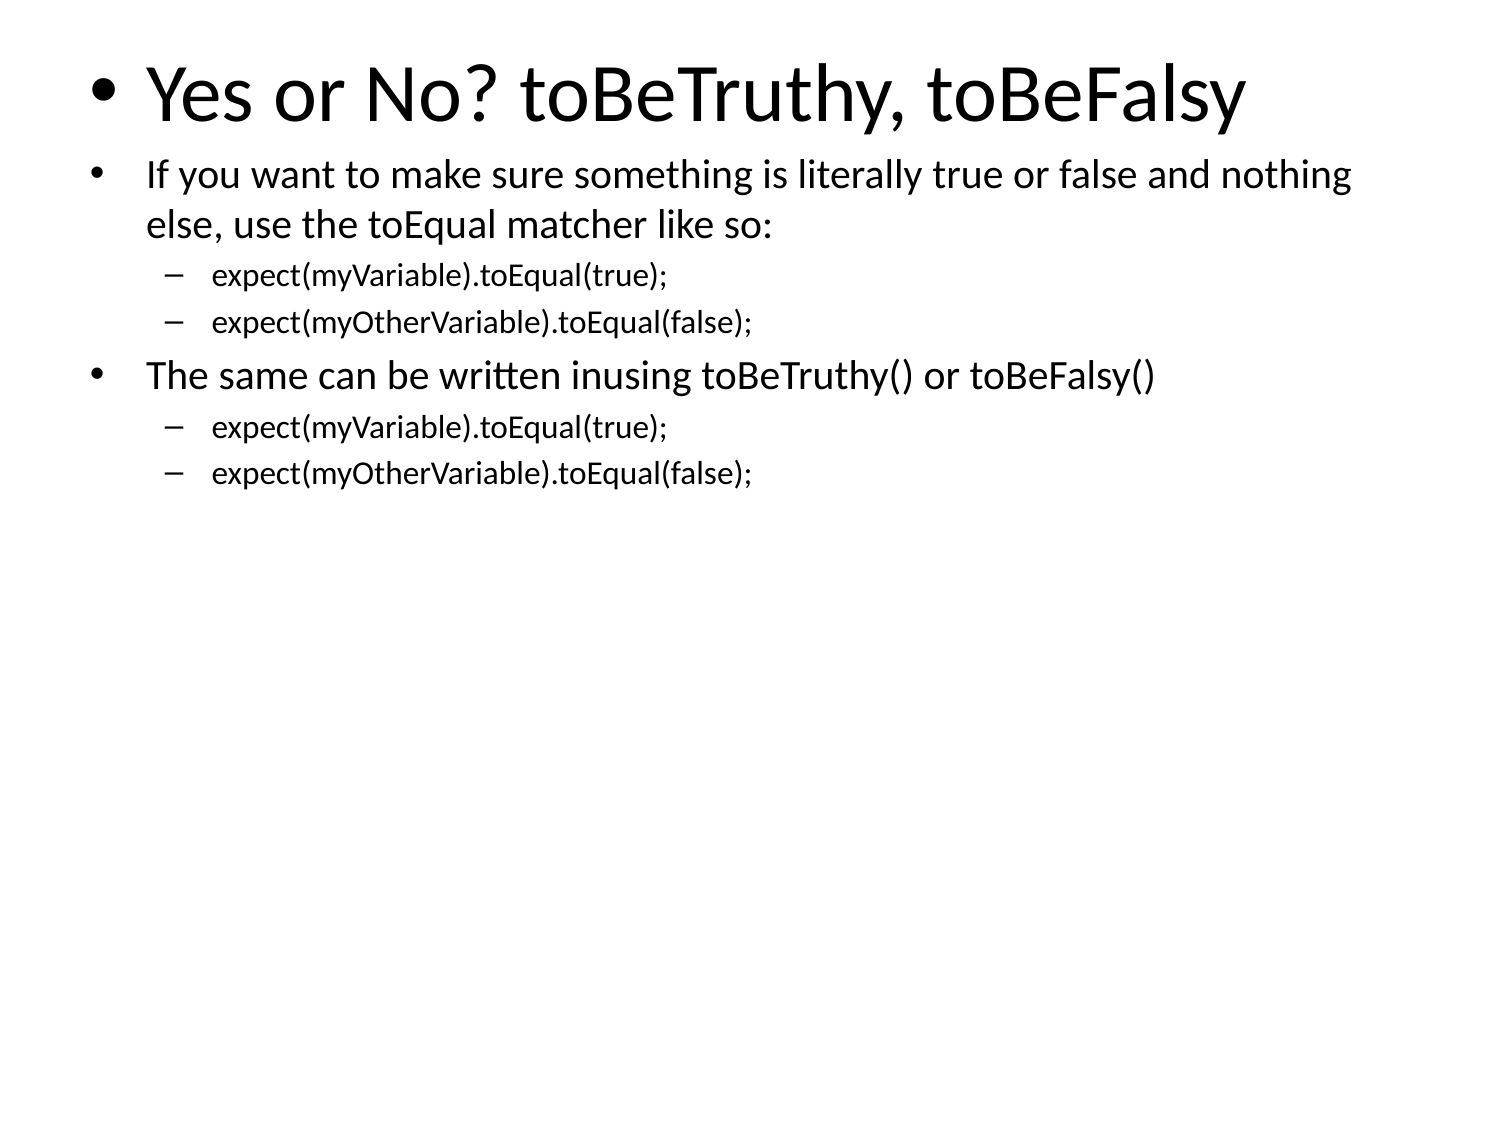

# Yes or No? toBeTruthy, toBeFalsy
If you want to make sure something is literally true or false and nothing else, use the toEqual matcher like so:
expect(myVariable).toEqual(true);
expect(myOtherVariable).toEqual(false);
The same can be written inusing toBeTruthy() or toBeFalsy()
expect(myVariable).toEqual(true);
expect(myOtherVariable).toEqual(false);